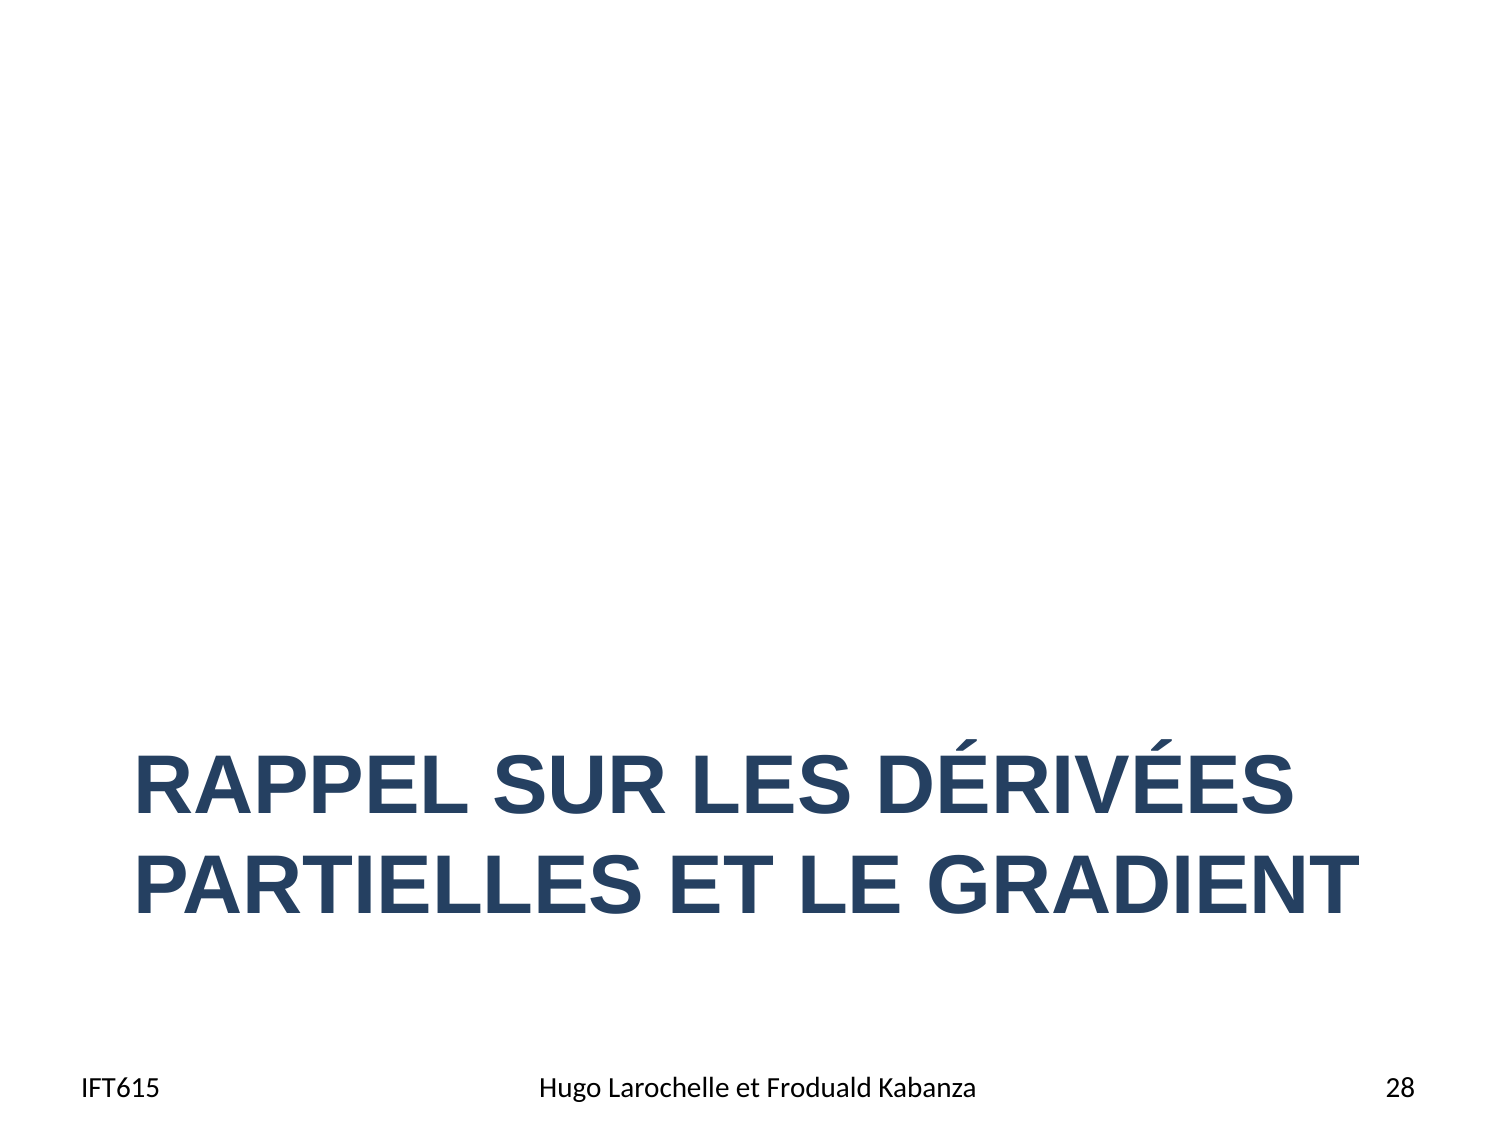

# Rappel sur les dérivées partielles et le gradient
IFT615
Hugo Larochelle et Froduald Kabanza
28